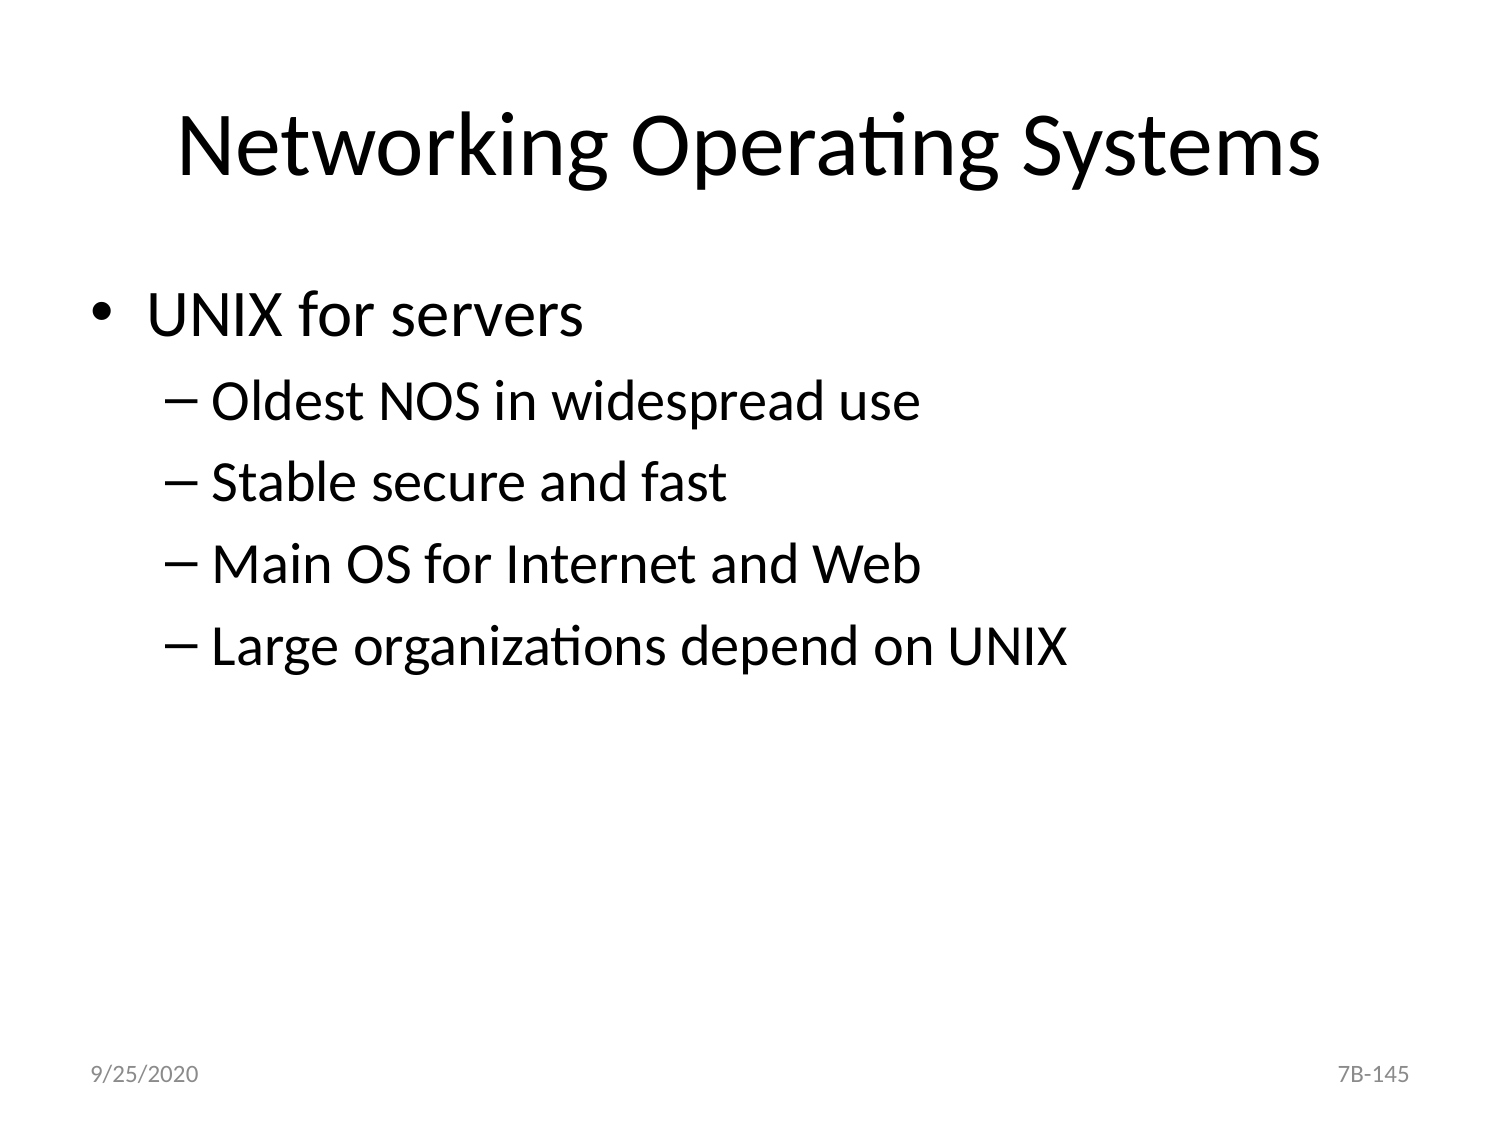

# Networking Operating Systems
UNIX for servers
Oldest NOS in widespread use
Stable secure and fast
Main OS for Internet and Web
Large organizations depend on UNIX
7B-145
9/25/2020